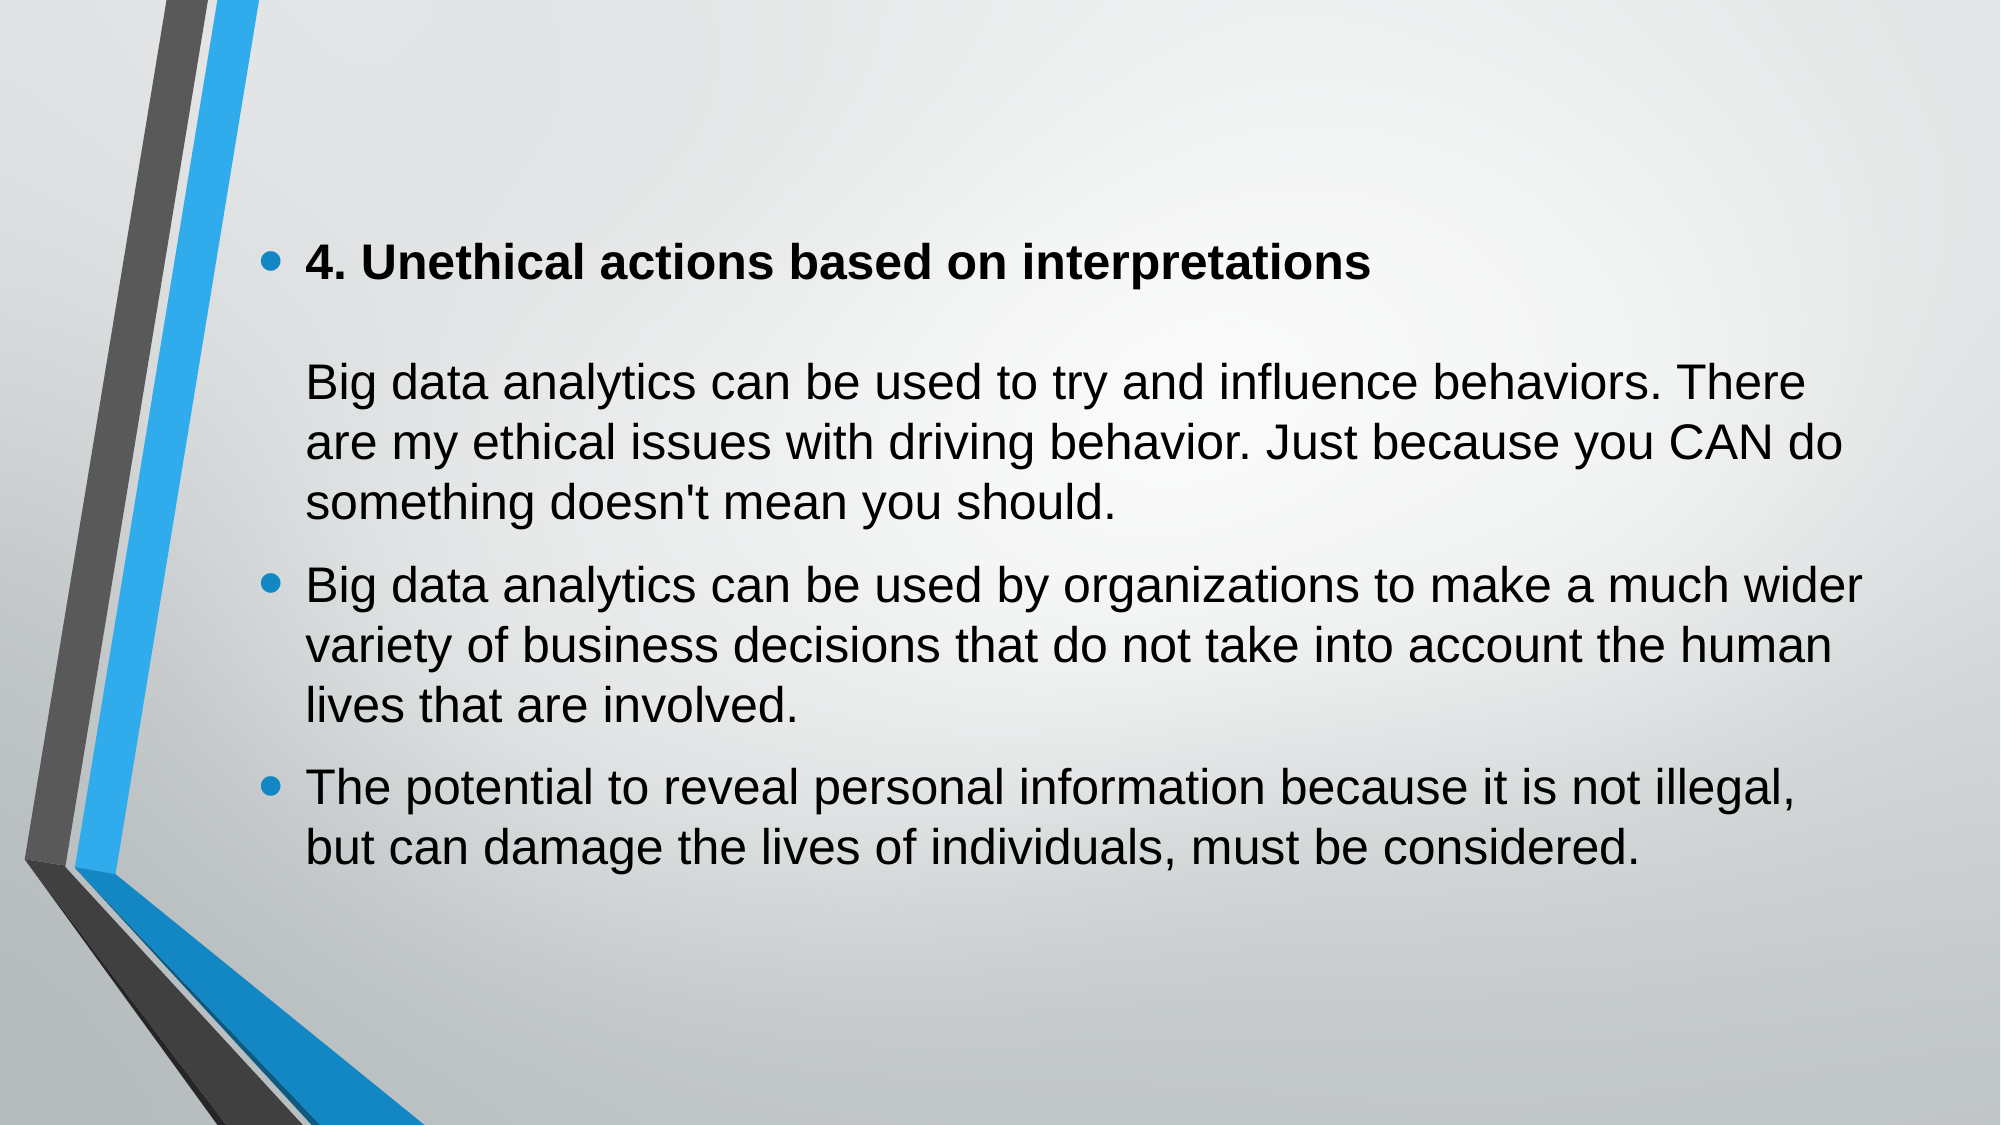

4. Unethical actions based on interpretations
Big data analytics can be used to try and influence behaviors. There are my ethical issues with driving behavior. Just because you CAN do something doesn't mean you should.
Big data analytics can be used by organizations to make a much wider variety of business decisions that do not take into account the human lives that are involved.
The potential to reveal personal information because it is not illegal, but can damage the lives of individuals, must be considered.